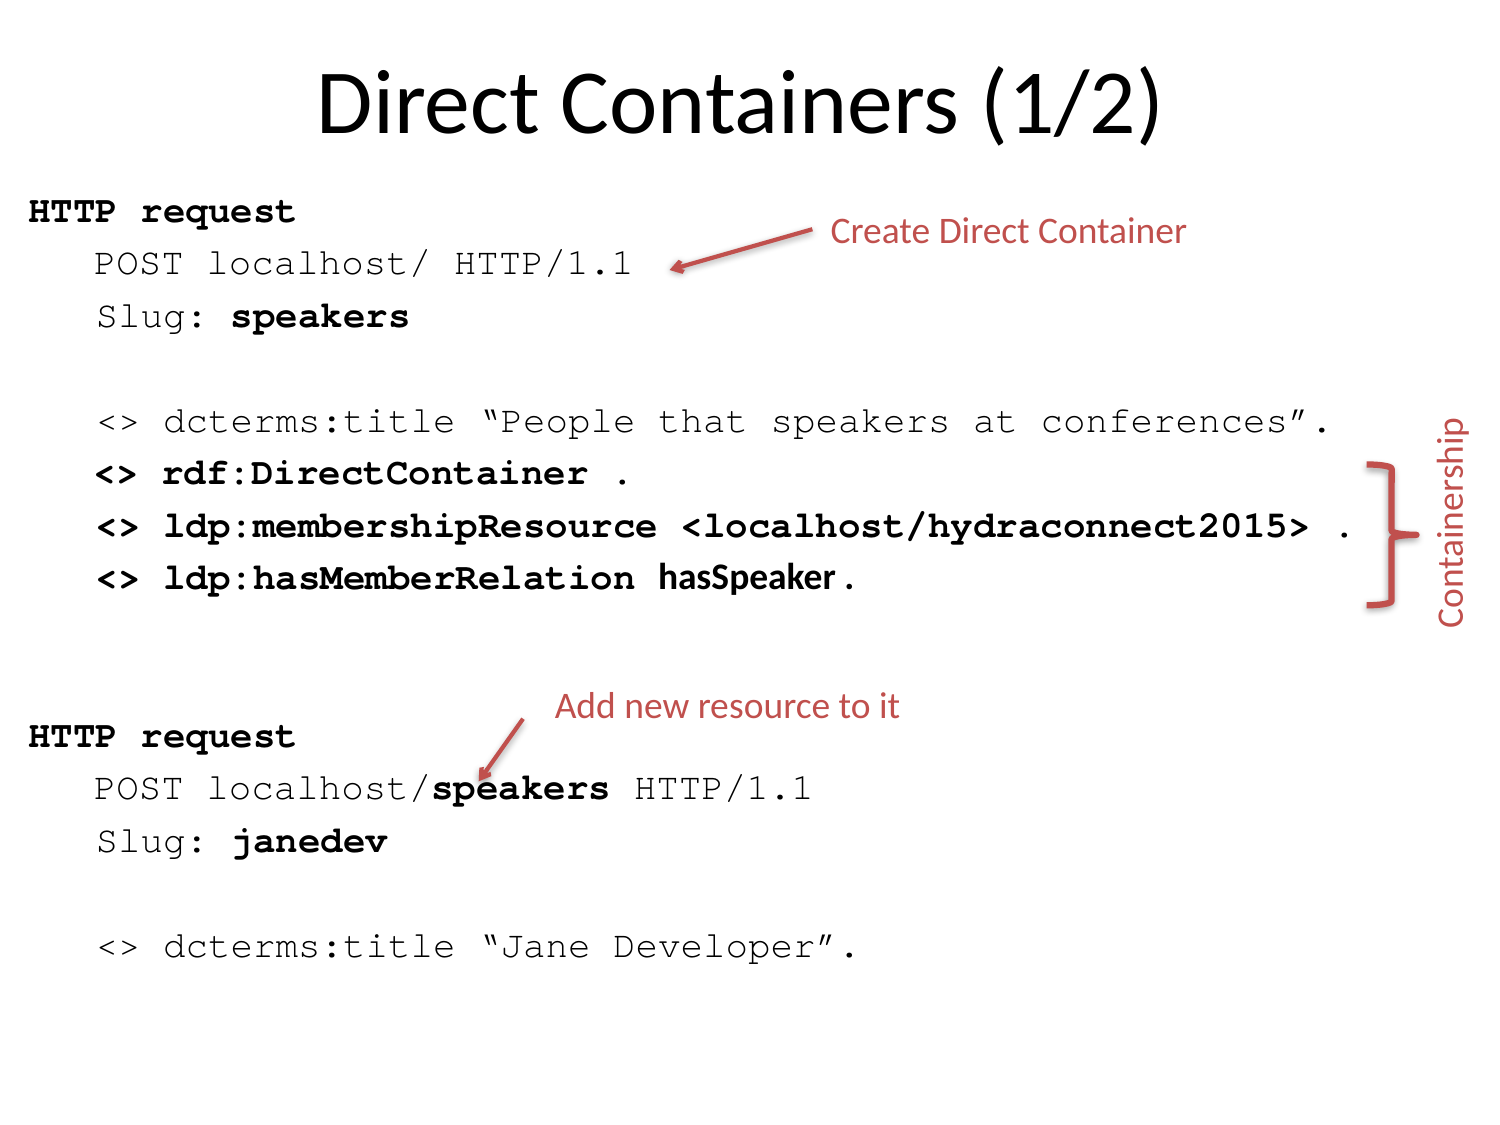

# Direct Containers (1/2)
HTTP request
POST localhost/ HTTP/1.1
   Slug: speakers

   <> dcterms:title “People that speakers at conferences”.
<> rdf:DirectContainer .
   <> ldp:membershipResource <localhost/hydraconnect2015> .
   <> ldp:hasMemberRelation hasSpeaker .

HTTP request
POST localhost/speakers HTTP/1.1
   Slug: janedev

   <> dcterms:title “Jane Developer”.

Create Direct Container

Containership
Add new resource to it